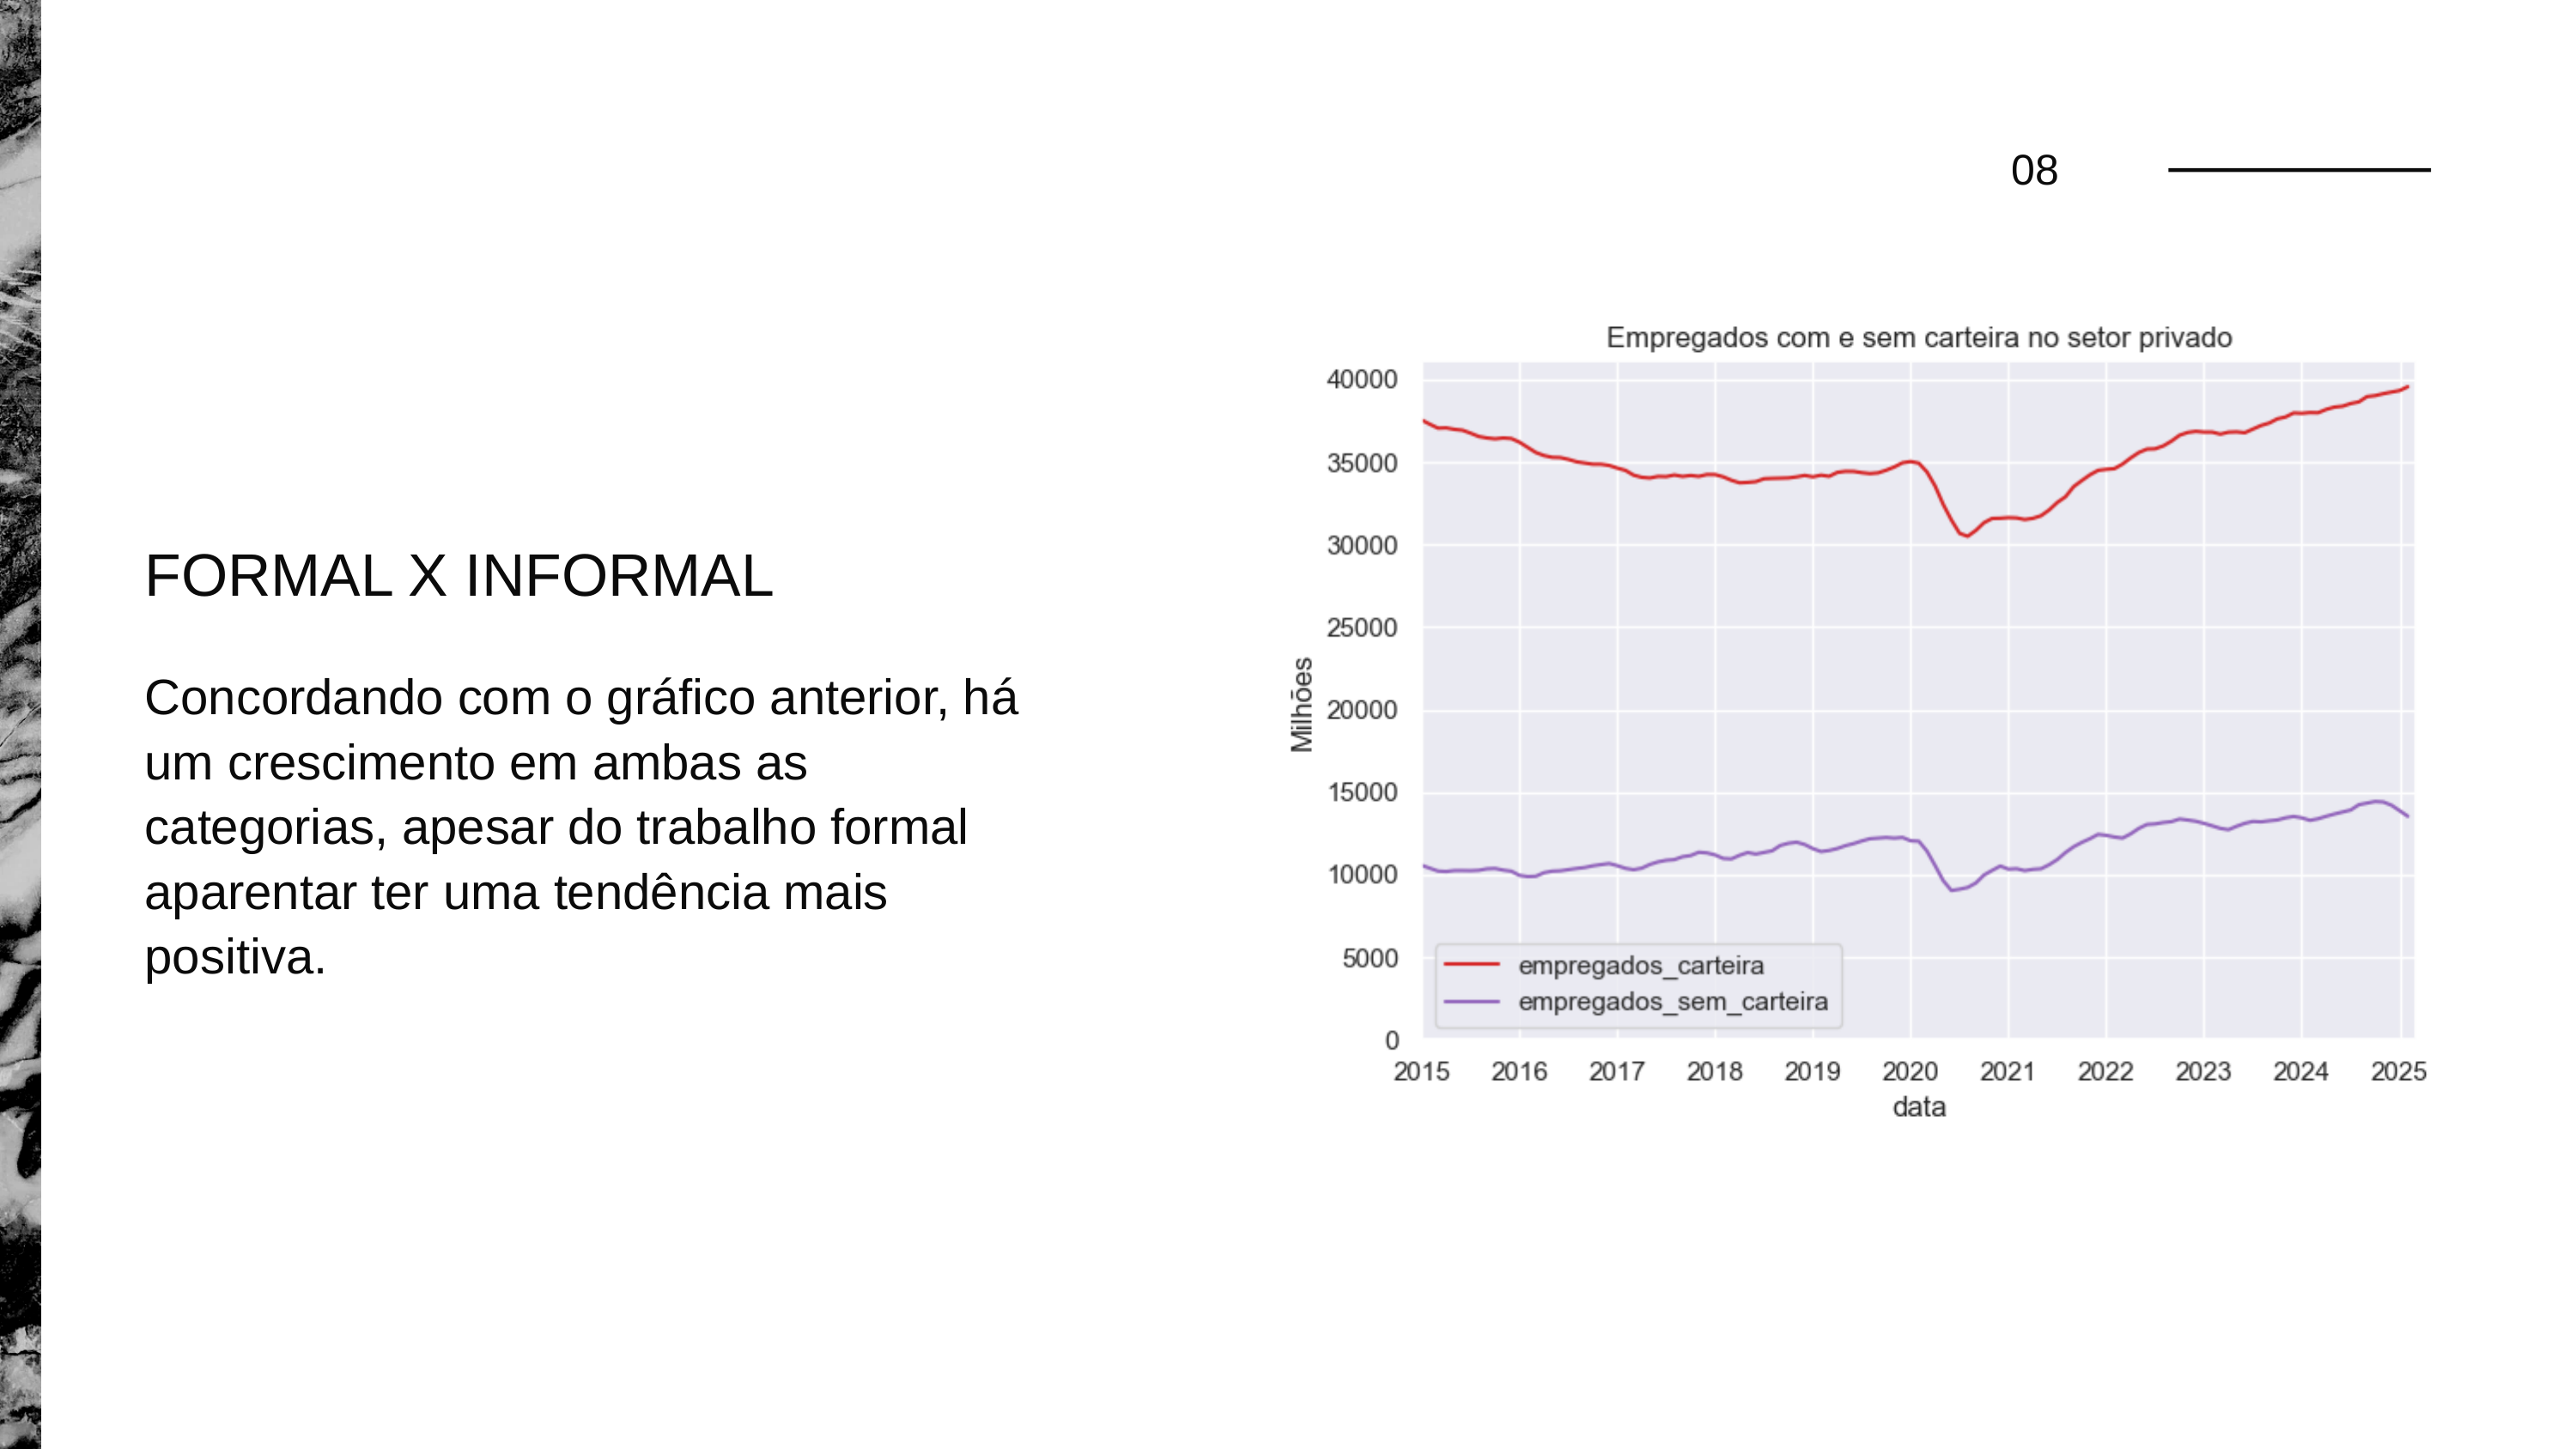

08

FORMAL X INFORMAL
Concordando com o gráfico anterior, há um crescimento em ambas as categorias, apesar do trabalho formal aparentar ter uma tendência mais positiva.